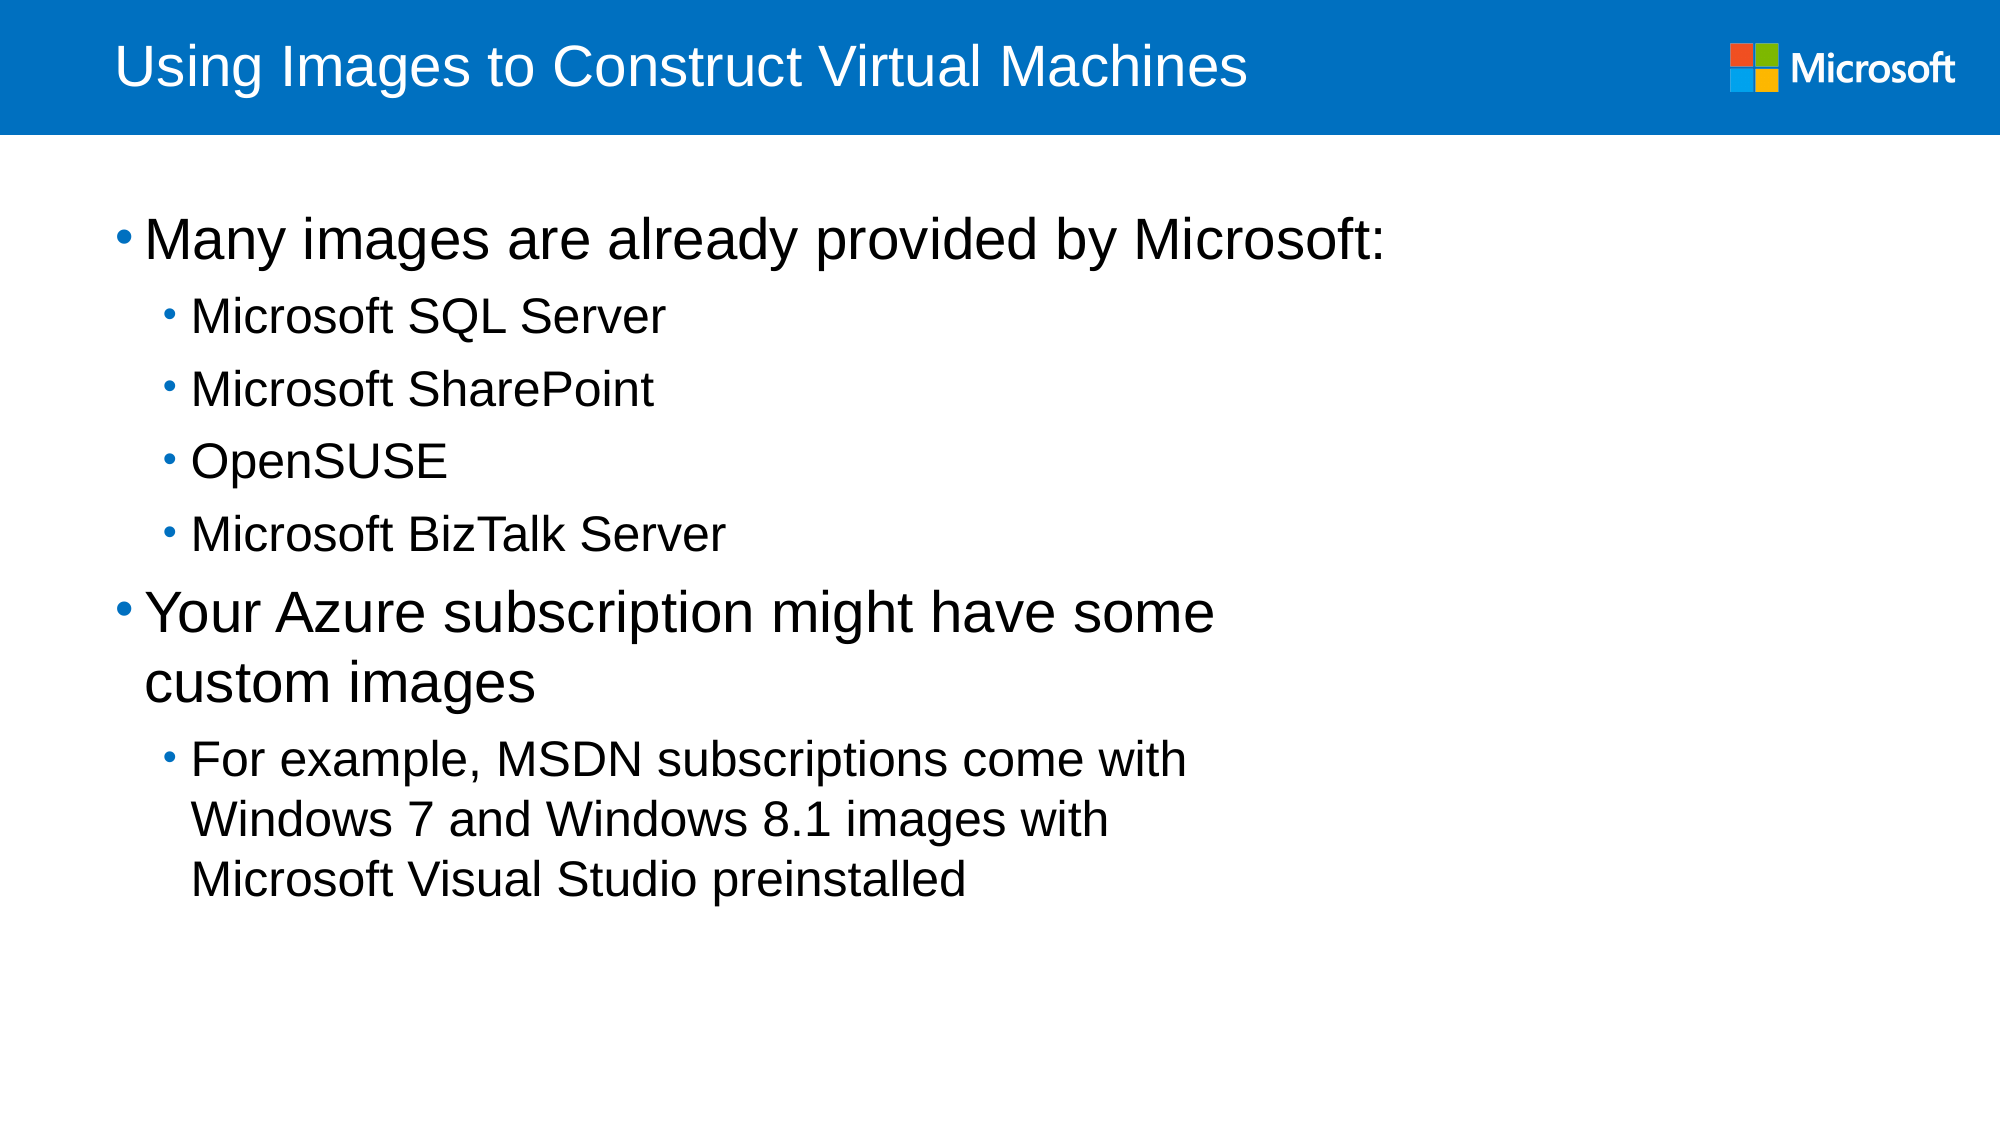

# Using Images to Construct Virtual Machines
Many images are already provided by Microsoft:
Microsoft SQL Server
Microsoft SharePoint
OpenSUSE
Microsoft BizTalk Server
Your Azure subscription might have some custom images
For example, MSDN subscriptions come with
Windows 7 and Windows 8.1 images with
Microsoft Visual Studio preinstalled